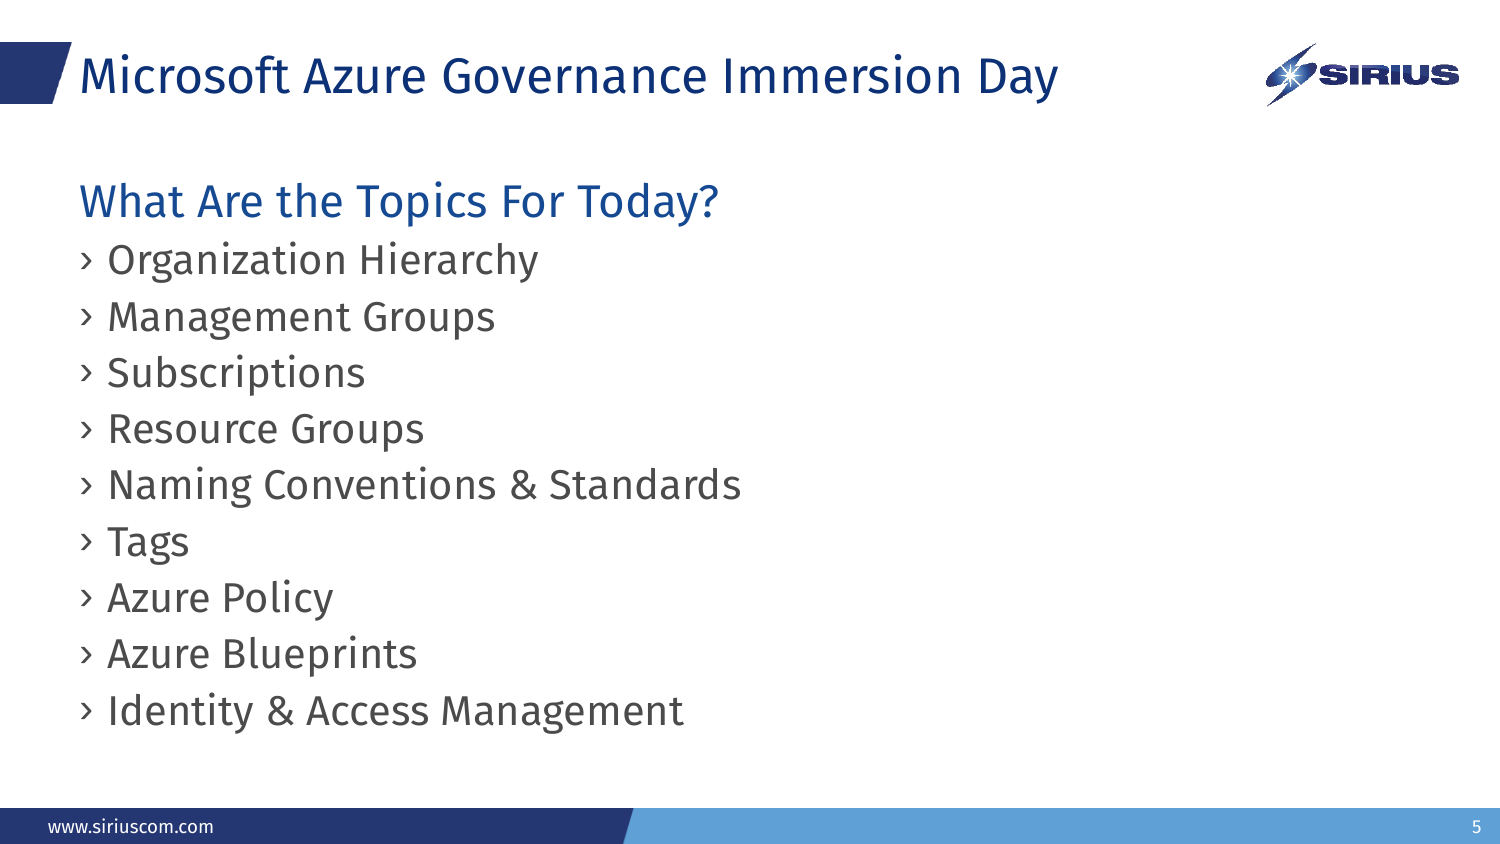

# Microsoft Azure Governance Immersion Day
What Are the Topics For Today?
Organization Hierarchy
Management Groups
Subscriptions
Resource Groups
Naming Conventions & Standards
Tags
Azure Policy
Azure Blueprints
Identity & Access Management